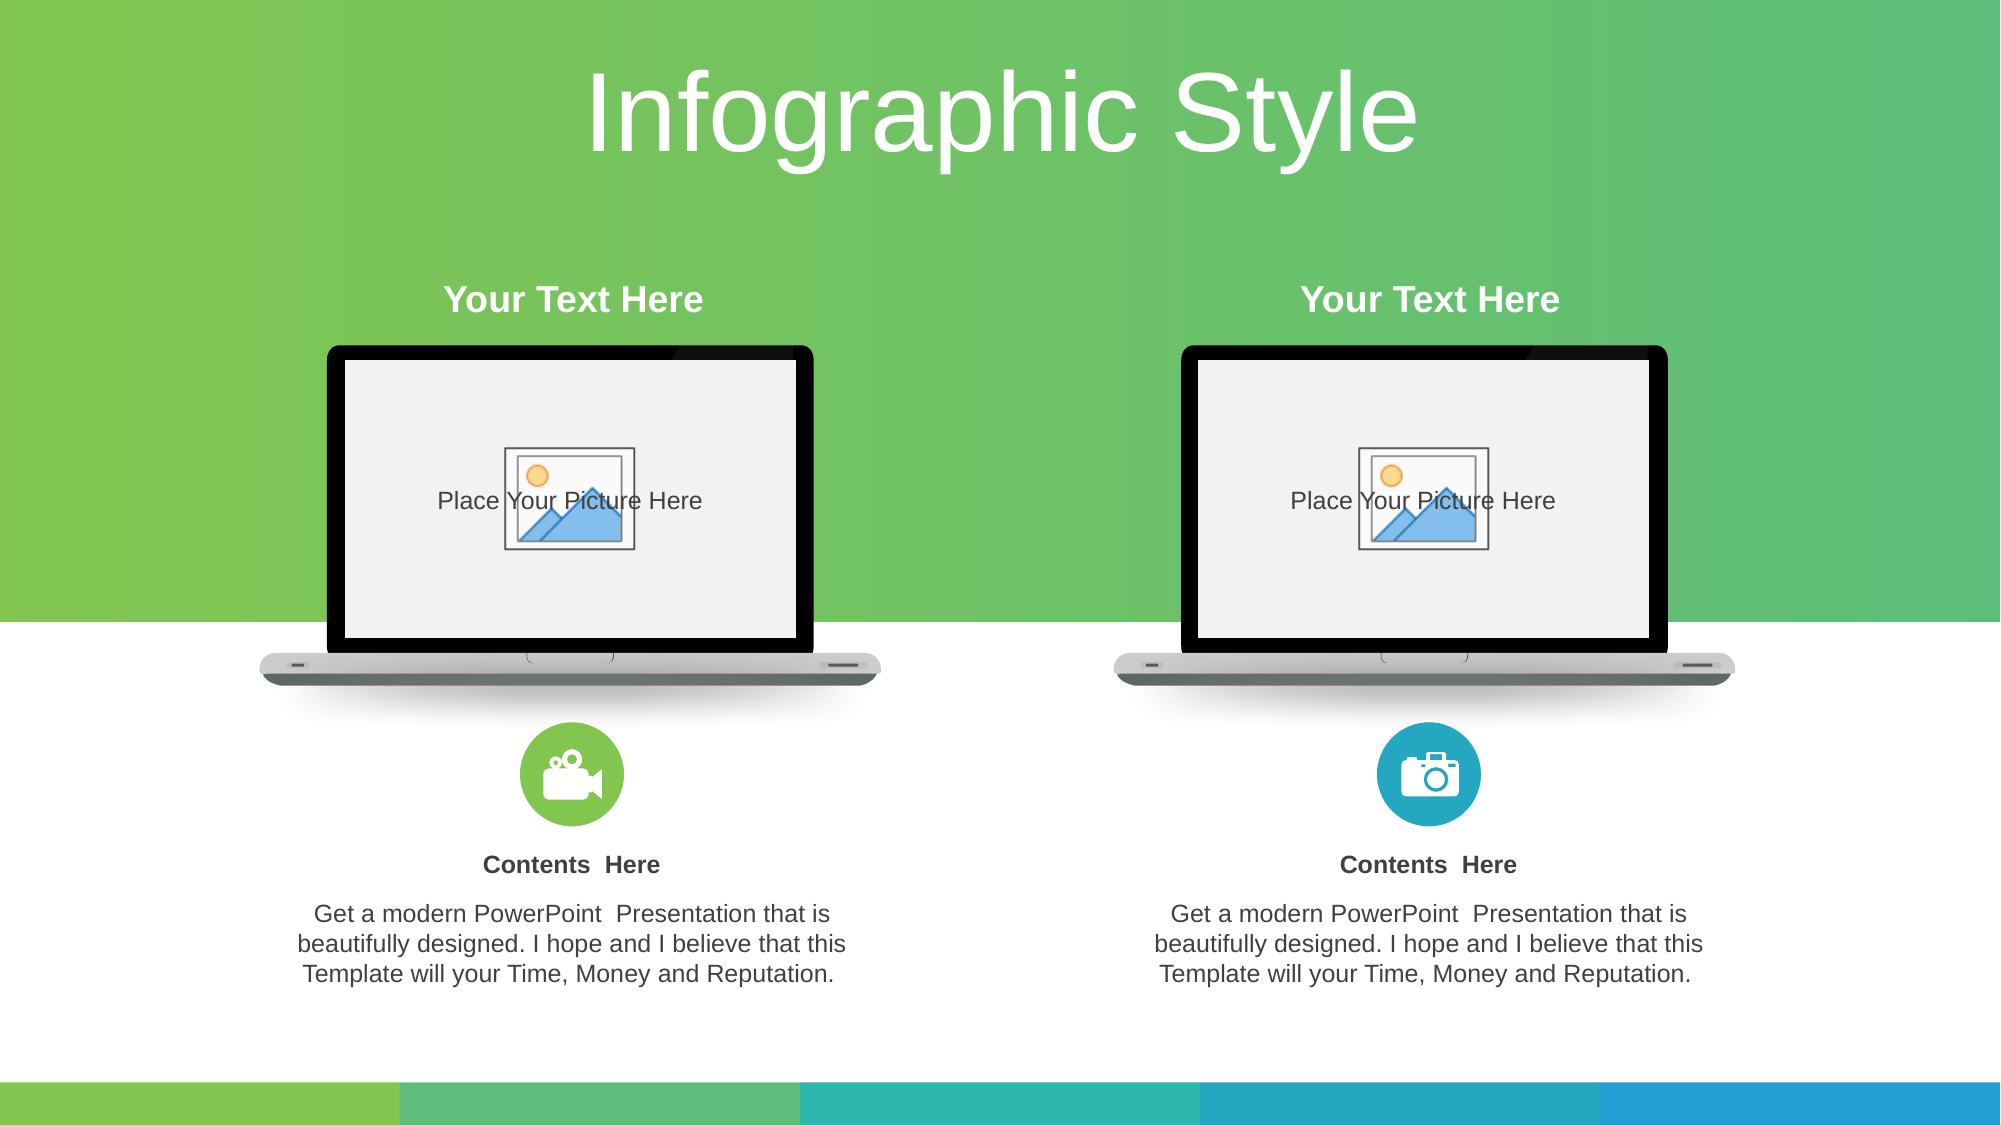

Infographic Style
Your Text Here
Your Text Here

Contents  Here
Get a modern PowerPoint  Presentation that is beautifully designed. I hope and I believe that this Template will your Time, Money and Reputation.
Contents  Here
Get a modern PowerPoint  Presentation that is beautifully designed. I hope and I believe that this Template will your Time, Money and Reputation.